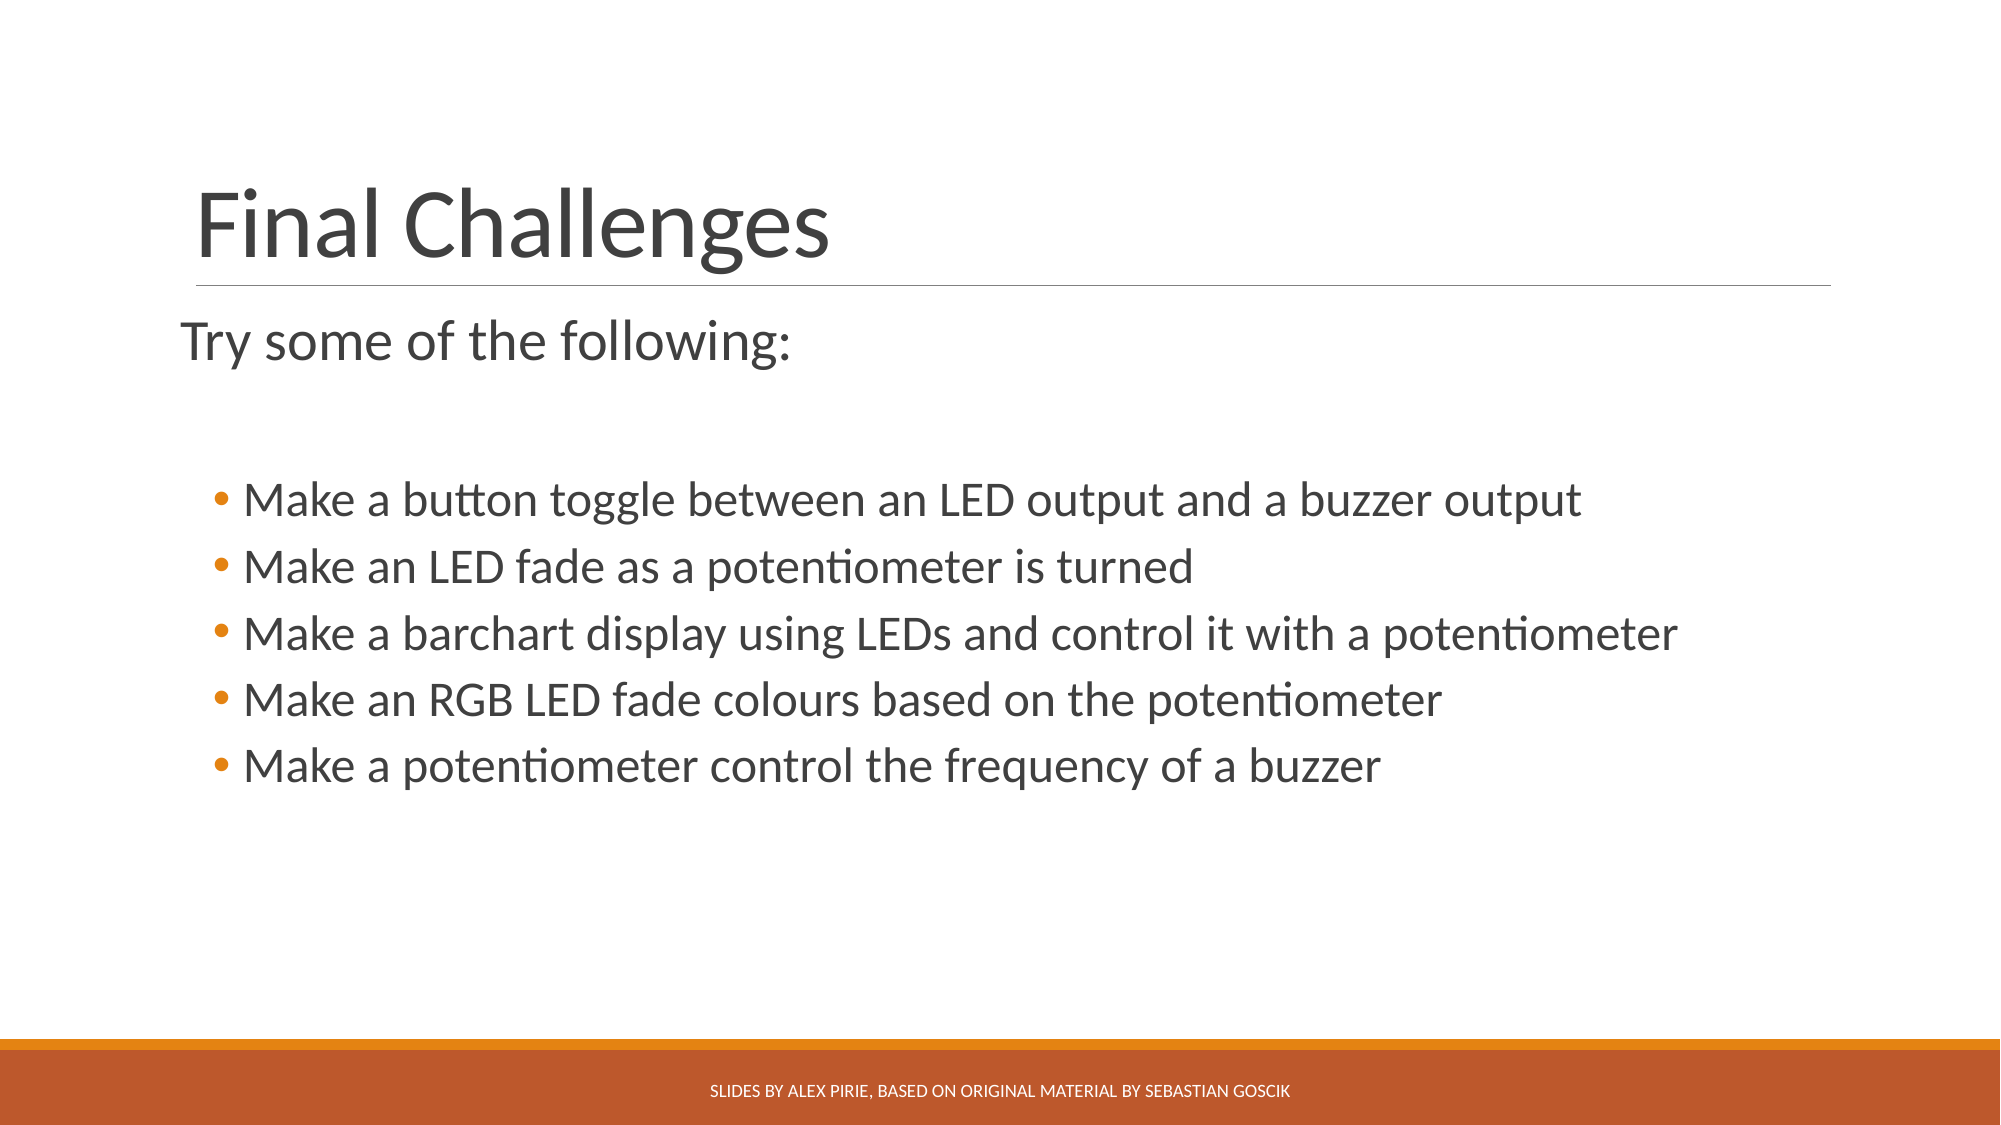

# Final Challenges
Try some of the following:

Make a button toggle between an LED output and a buzzer output
Make an LED fade as a potentiometer is turned
Make a barchart display using LEDs and control it with a potentiometer
Make an RGB LED fade colours based on the potentiometer
Make a potentiometer control the frequency of a buzzer

Slides by Alex Pirie, based on original material by Sebastian Goscik